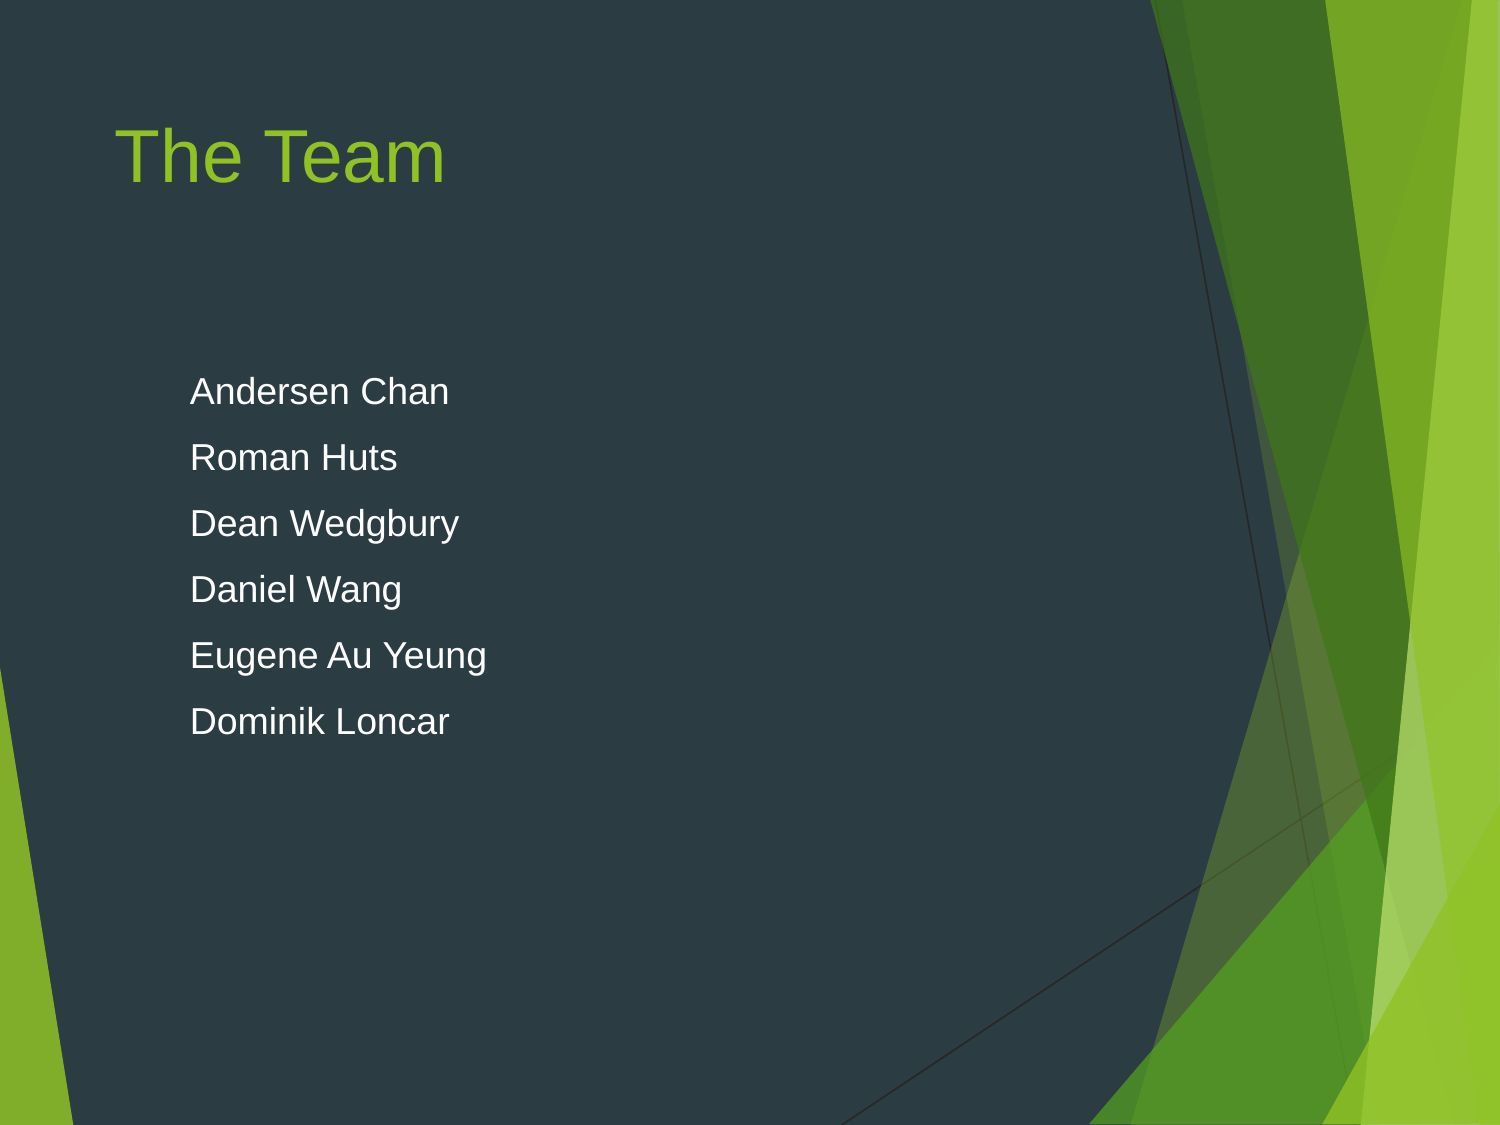

# The Team

Andersen Chan
Roman Huts
Dean Wedgbury
Daniel Wang
Eugene Au Yeung
Dominik Loncar